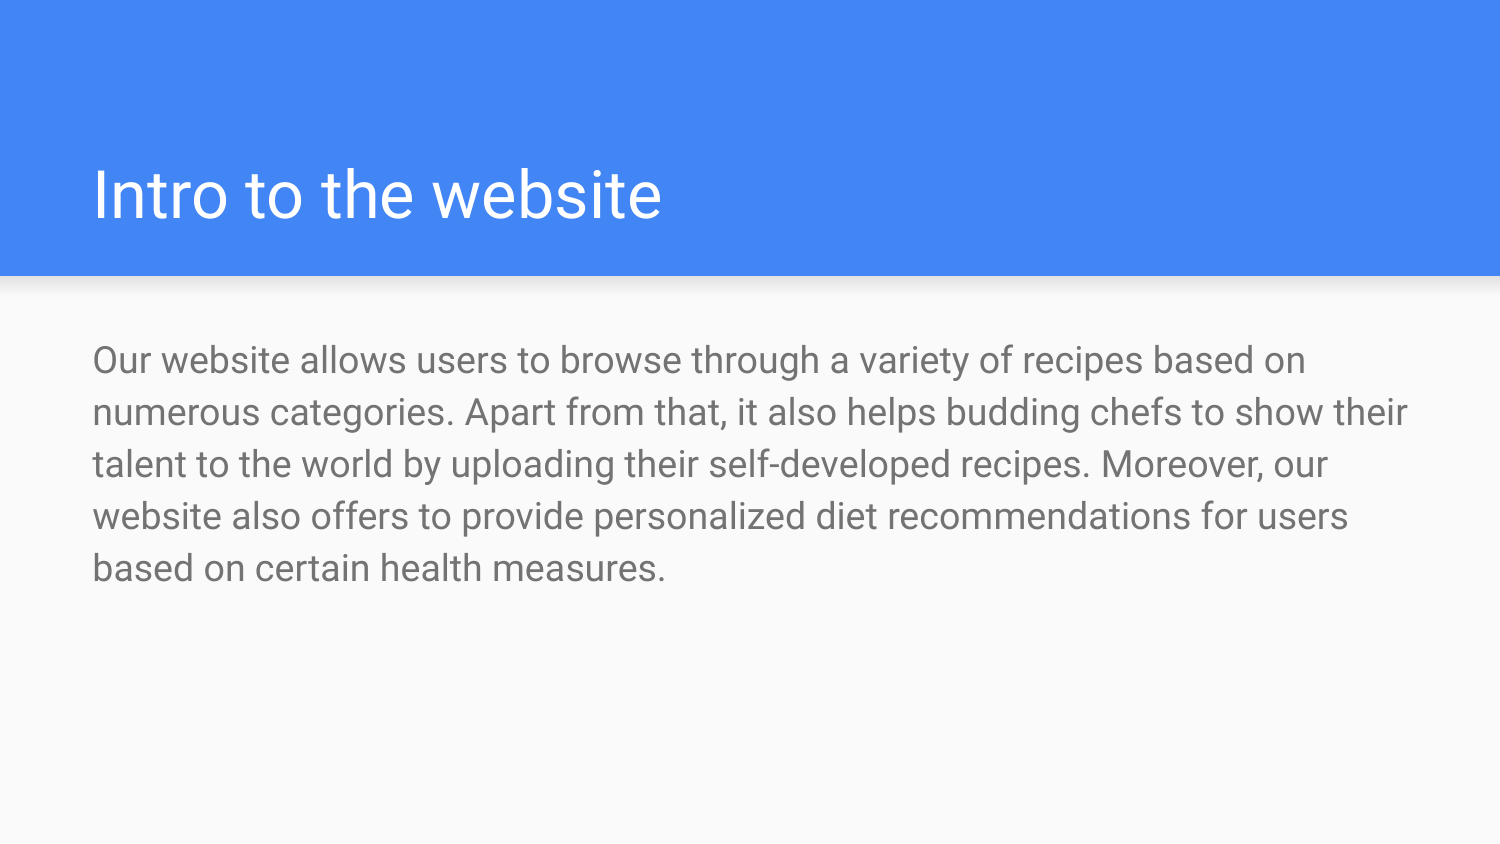

# Intro to the website
Our website allows users to browse through a variety of recipes based on numerous categories. Apart from that, it also helps budding chefs to show their talent to the world by uploading their self-developed recipes. Moreover, our website also offers to provide personalized diet recommendations for users based on certain health measures.